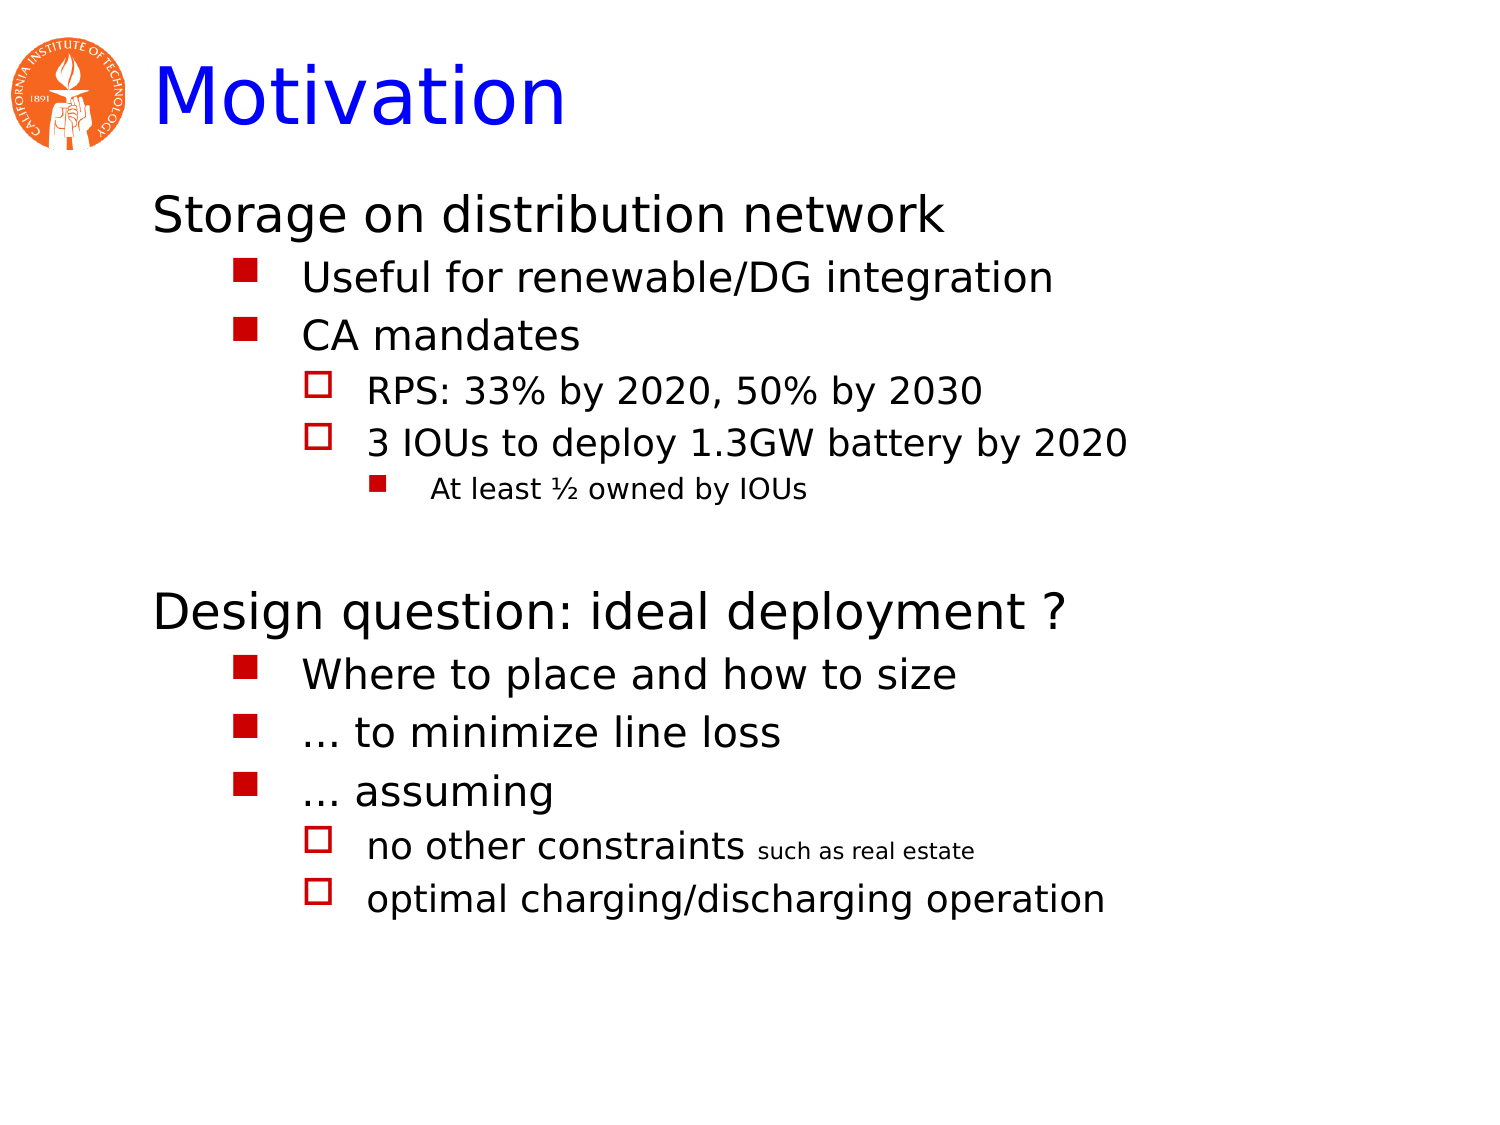

# Motivation
Storage on distribution network
Useful for renewable/DG integration
CA mandates
RPS: 33% by 2020, 50% by 2030
3 IOUs to deploy 1.3GW battery by 2020
At least ½ owned by IOUs

Design question: ideal deployment ?
Where to place and how to size
... to minimize line loss
... assuming
no other constraints such as real estate
optimal charging/discharging operation